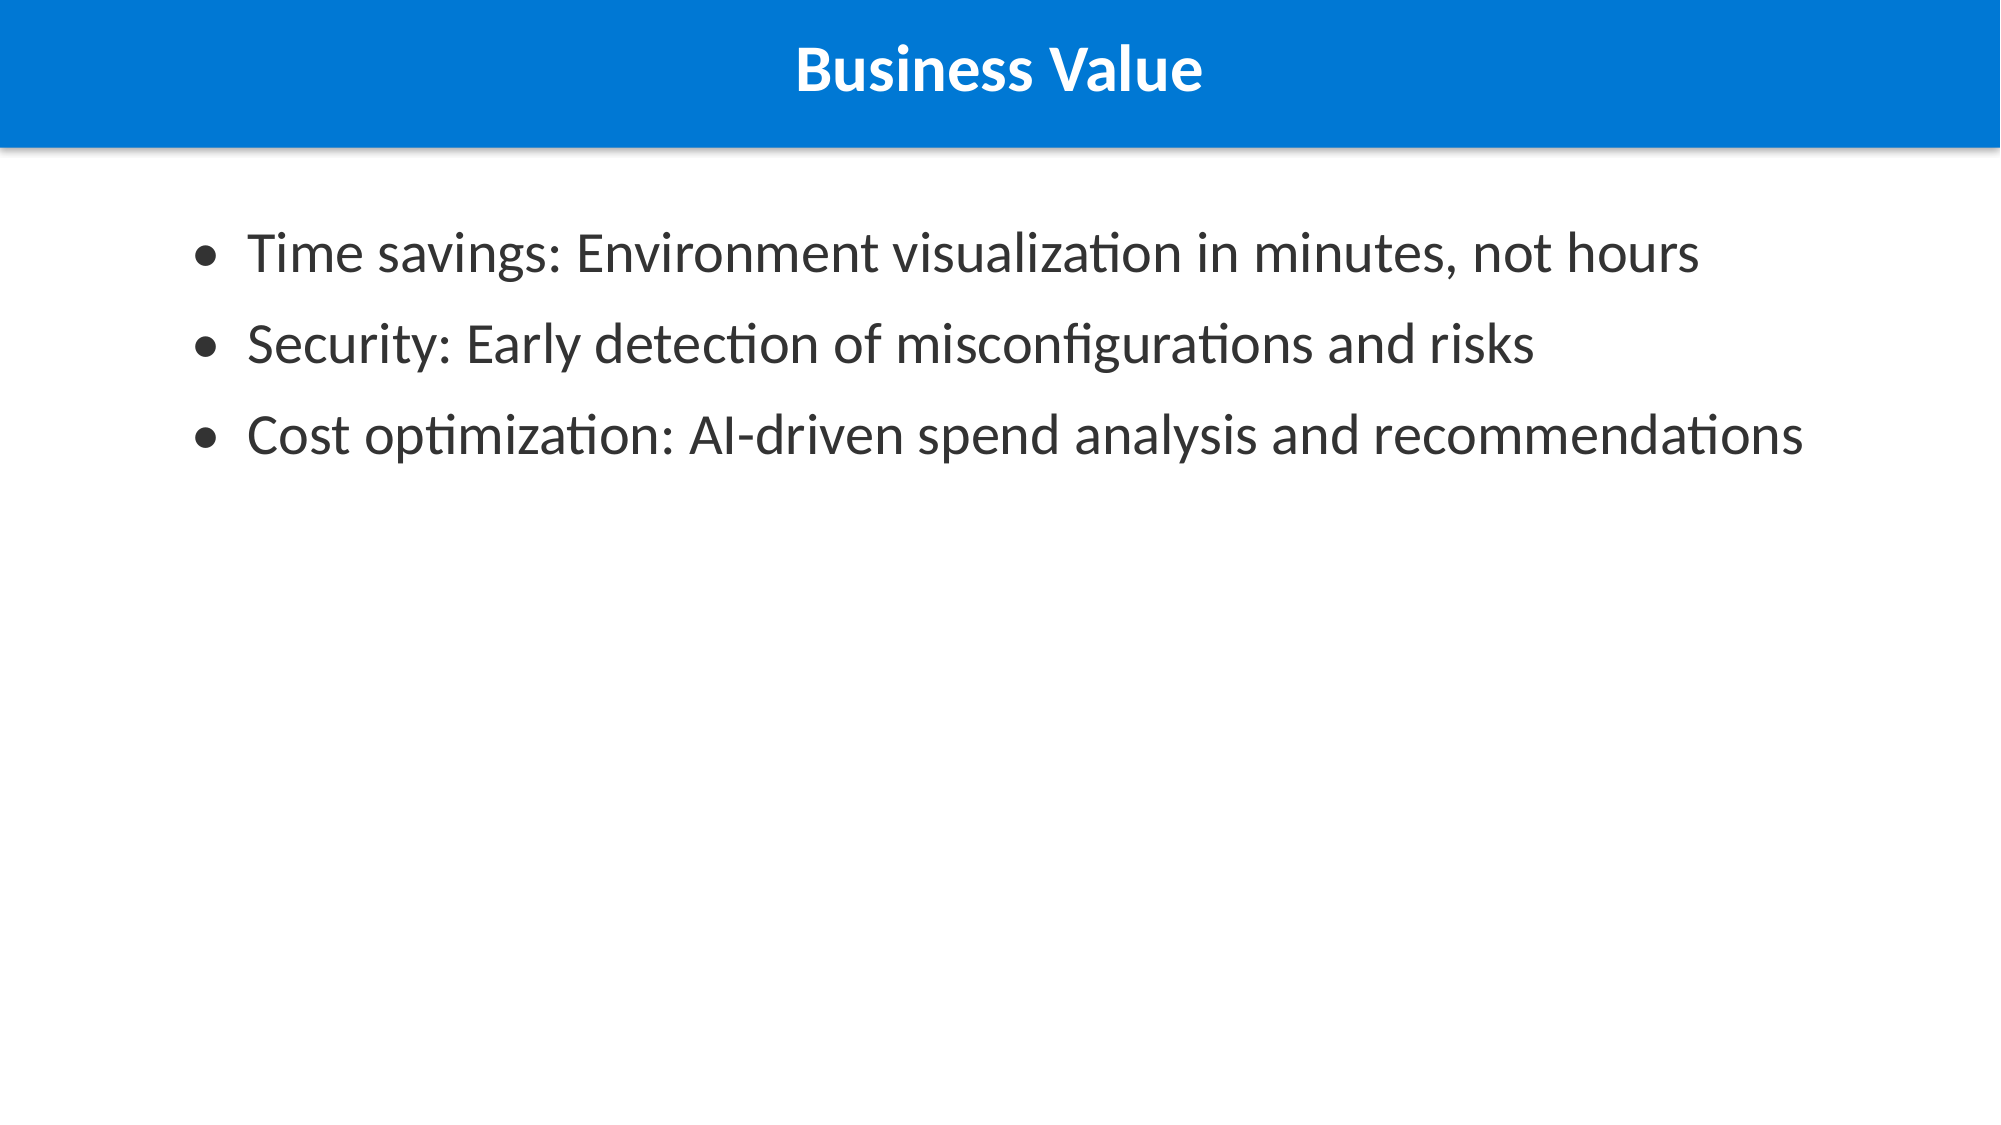

Business Value
•  Time savings: Environment visualization in minutes, not hours
•  Security: Early detection of misconfigurations and risks
•  Cost optimization: AI-driven spend analysis and recommendations